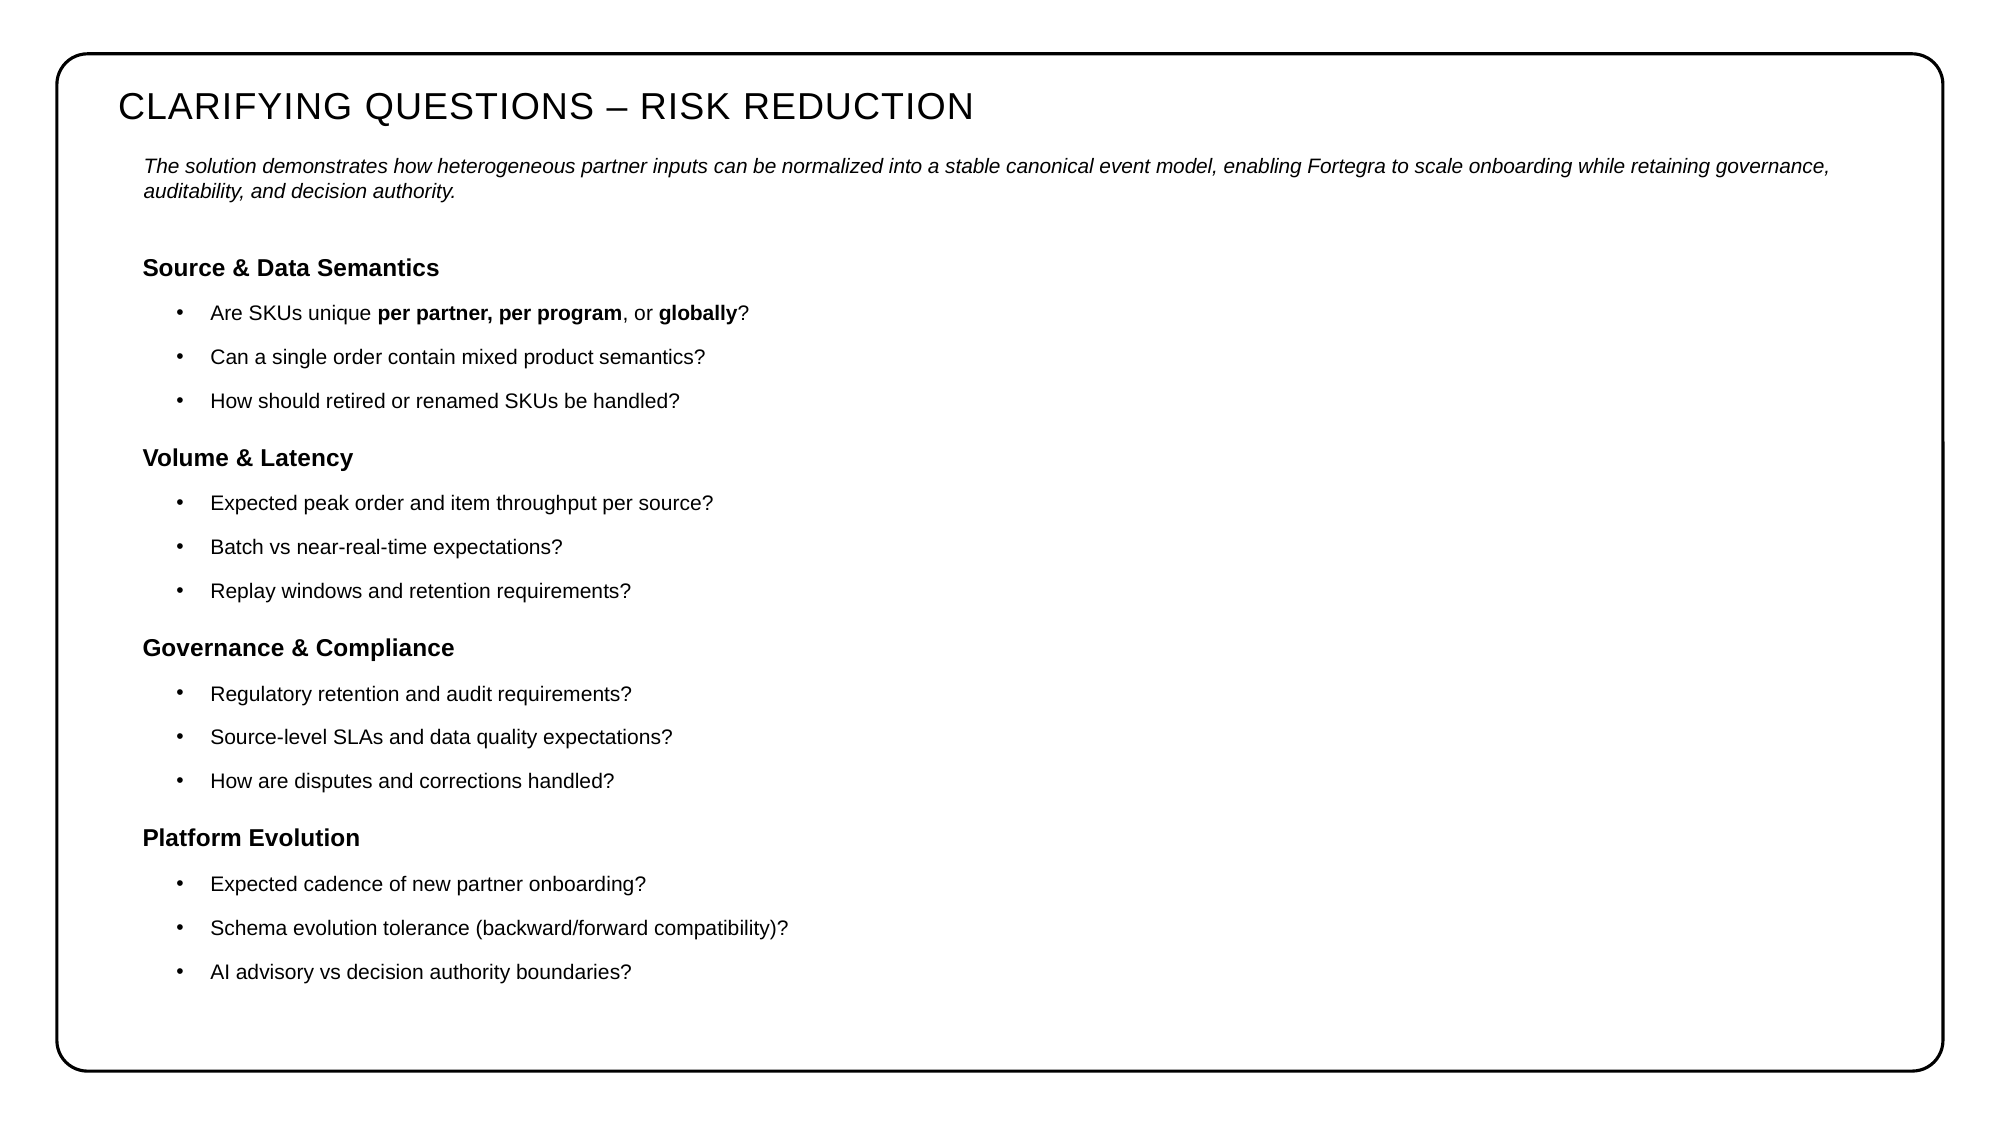

# Clarifying questions – Risk Reduction
The solution demonstrates how heterogeneous partner inputs can be normalized into a stable canonical event model, enabling Fortegra to scale onboarding while retaining governance, auditability, and decision authority.
Source & Data Semantics
Are SKUs unique per partner, per program, or globally?
Can a single order contain mixed product semantics?
How should retired or renamed SKUs be handled?
Volume & Latency
Expected peak order and item throughput per source?
Batch vs near-real-time expectations?
Replay windows and retention requirements?
Governance & Compliance
Regulatory retention and audit requirements?
Source-level SLAs and data quality expectations?
How are disputes and corrections handled?
Platform Evolution
Expected cadence of new partner onboarding?
Schema evolution tolerance (backward/forward compatibility)?
AI advisory vs decision authority boundaries?